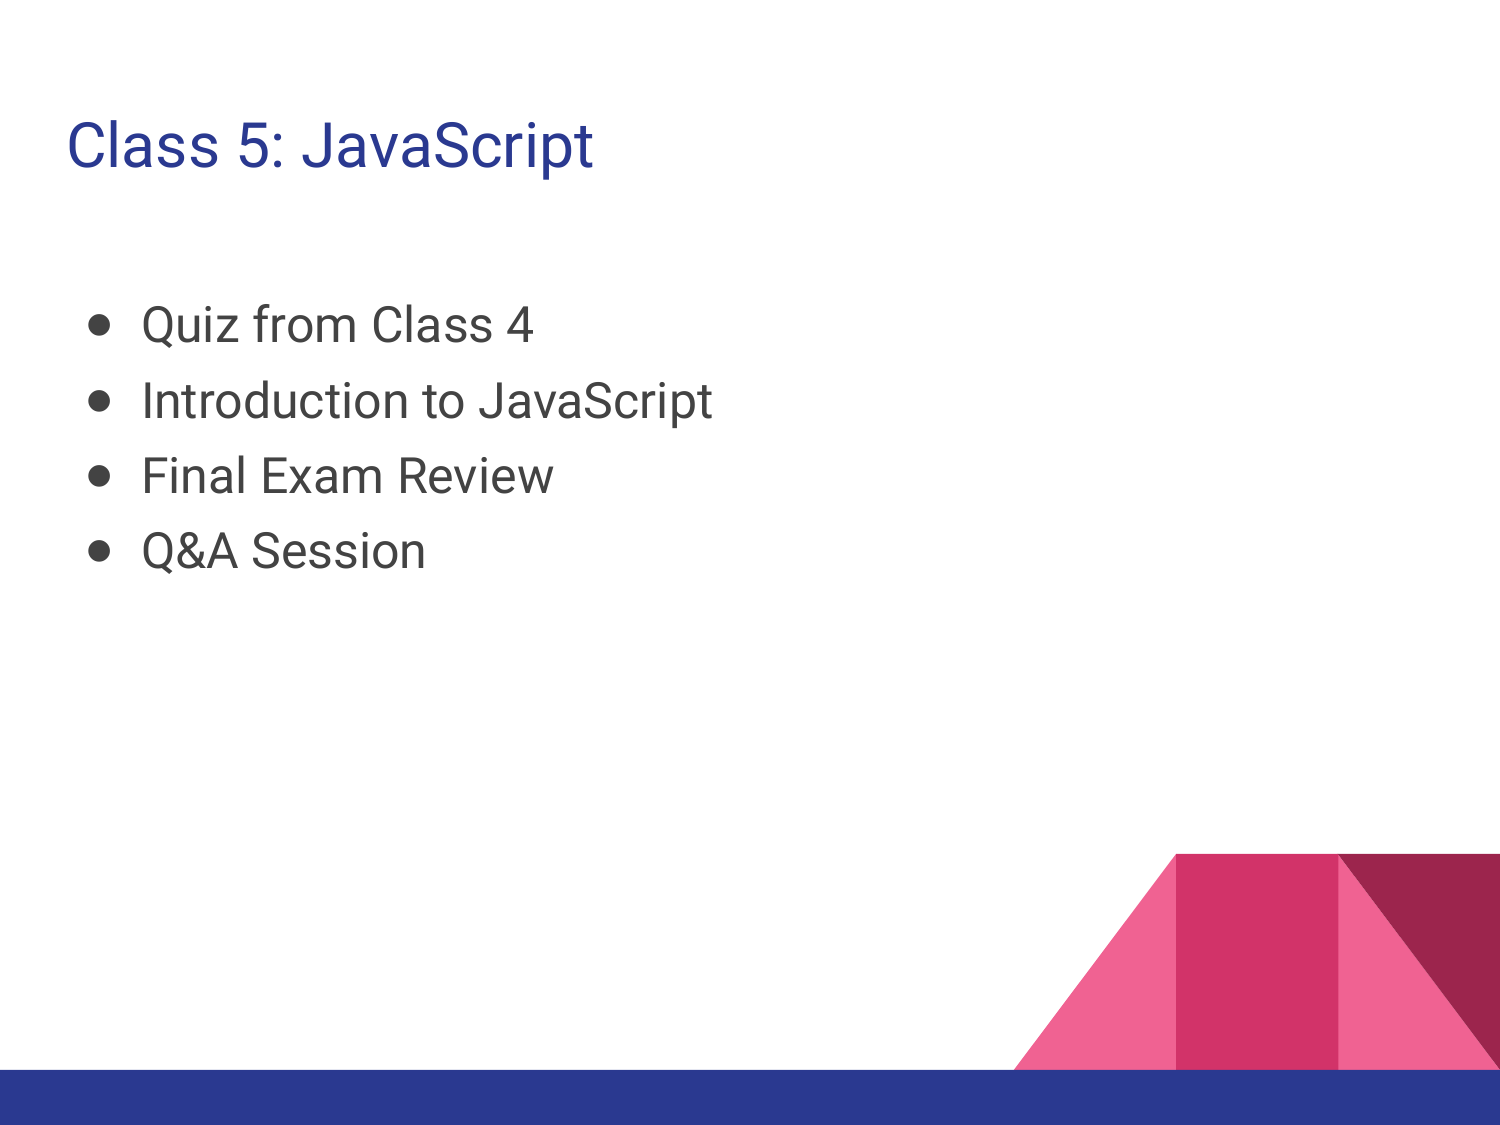

# Class 5: JavaScript
Quiz from Class 4
Introduction to JavaScript
Final Exam Review
Q&A Session